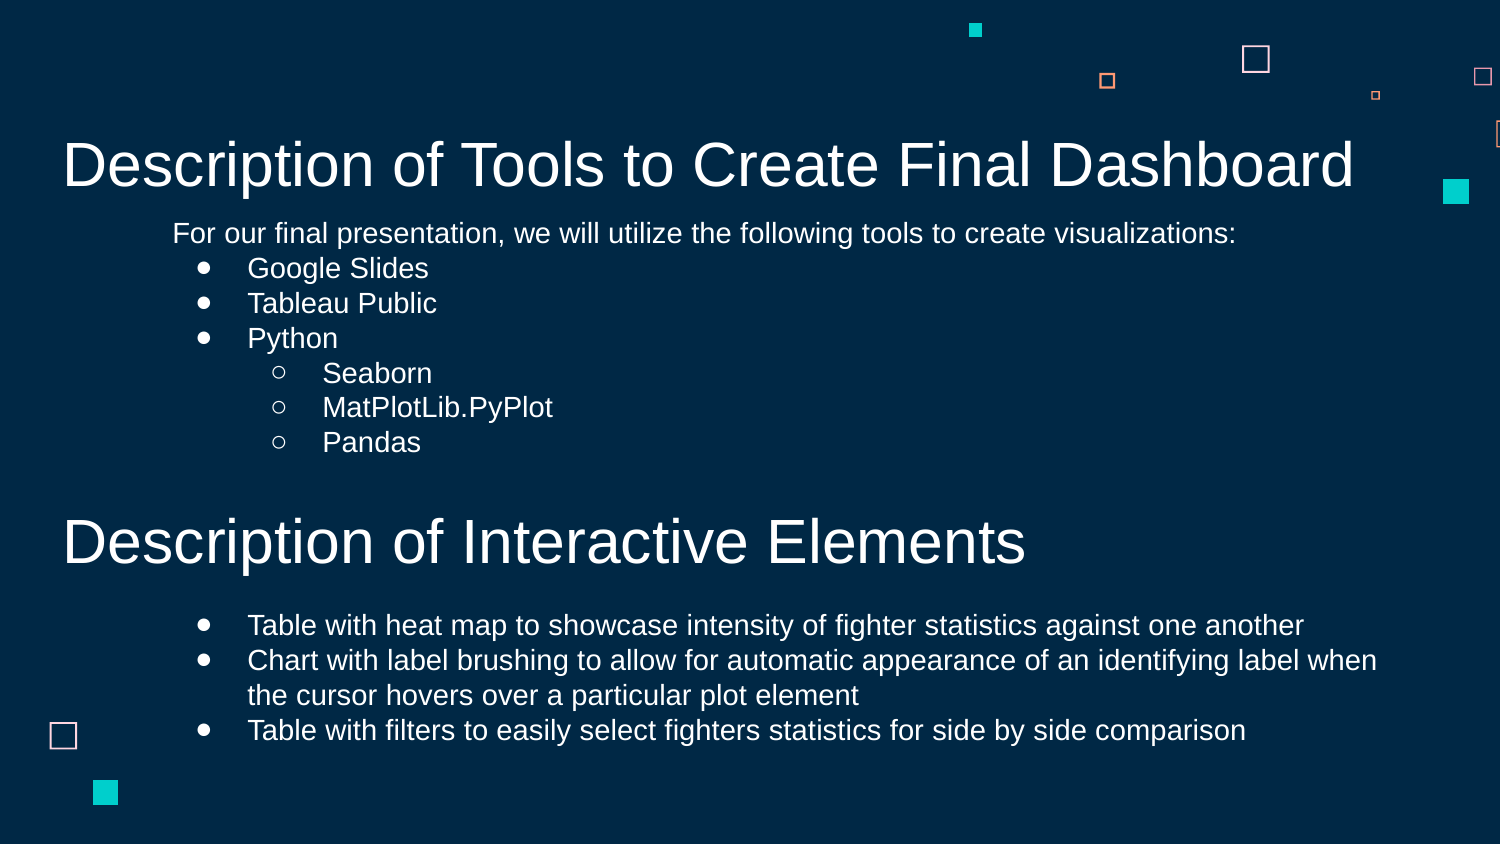

# Description of Tools to Create Final Dashboard
For our final presentation, we will utilize the following tools to create visualizations:
Google Slides
Tableau Public
Python
Seaborn
MatPlotLib.PyPlot
Pandas
Description of Interactive Elements
Table with heat map to showcase intensity of fighter statistics against one another
Chart with label brushing to allow for automatic appearance of an identifying label when the cursor hovers over a particular plot element
Table with filters to easily select fighters statistics for side by side comparison